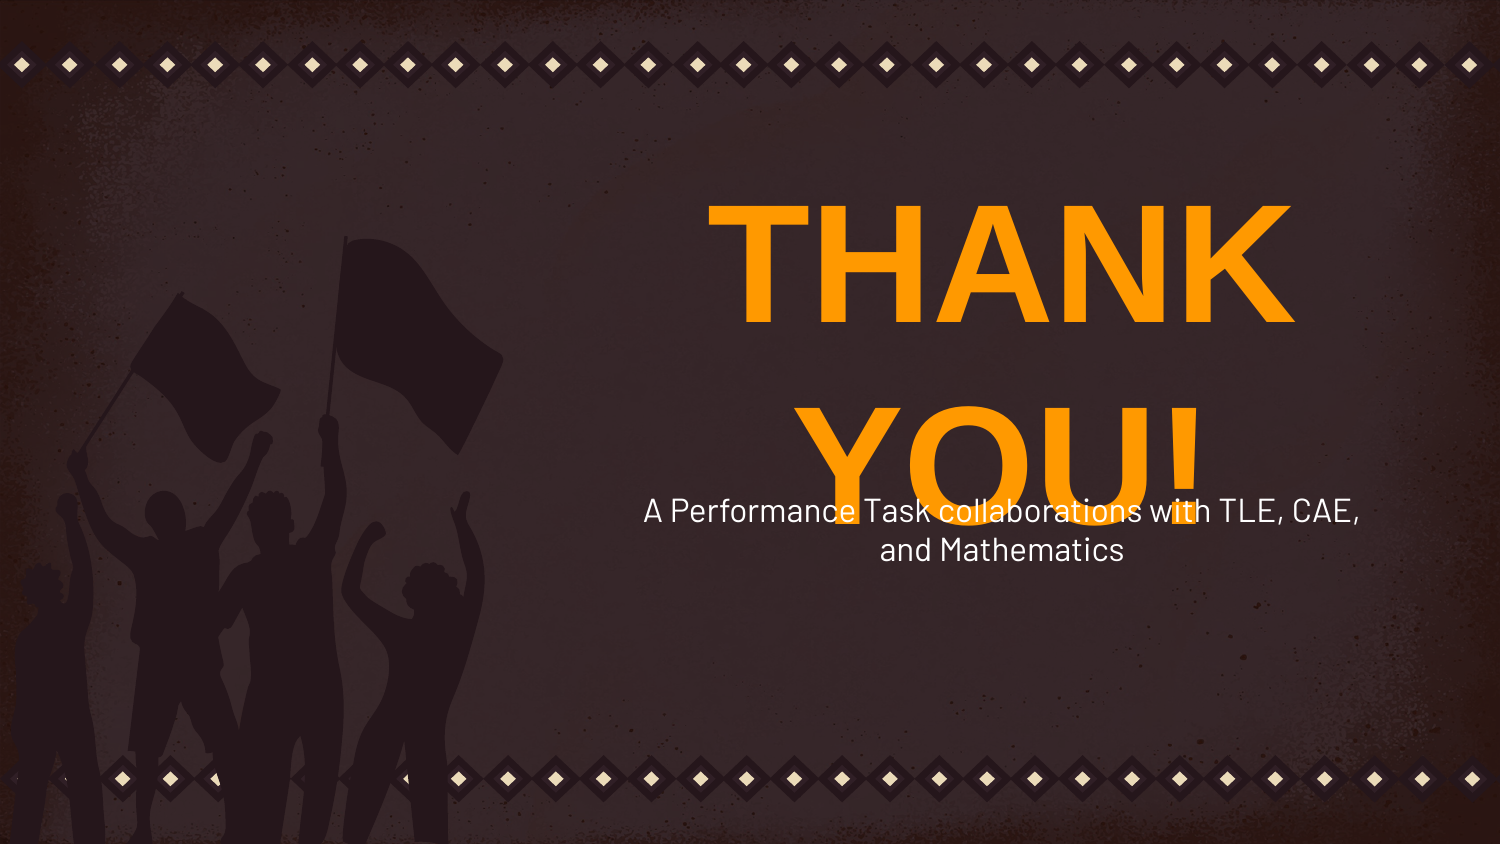

# THANK YOU!

A Performance Task collaborations with TLE, CAE, and Mathematics